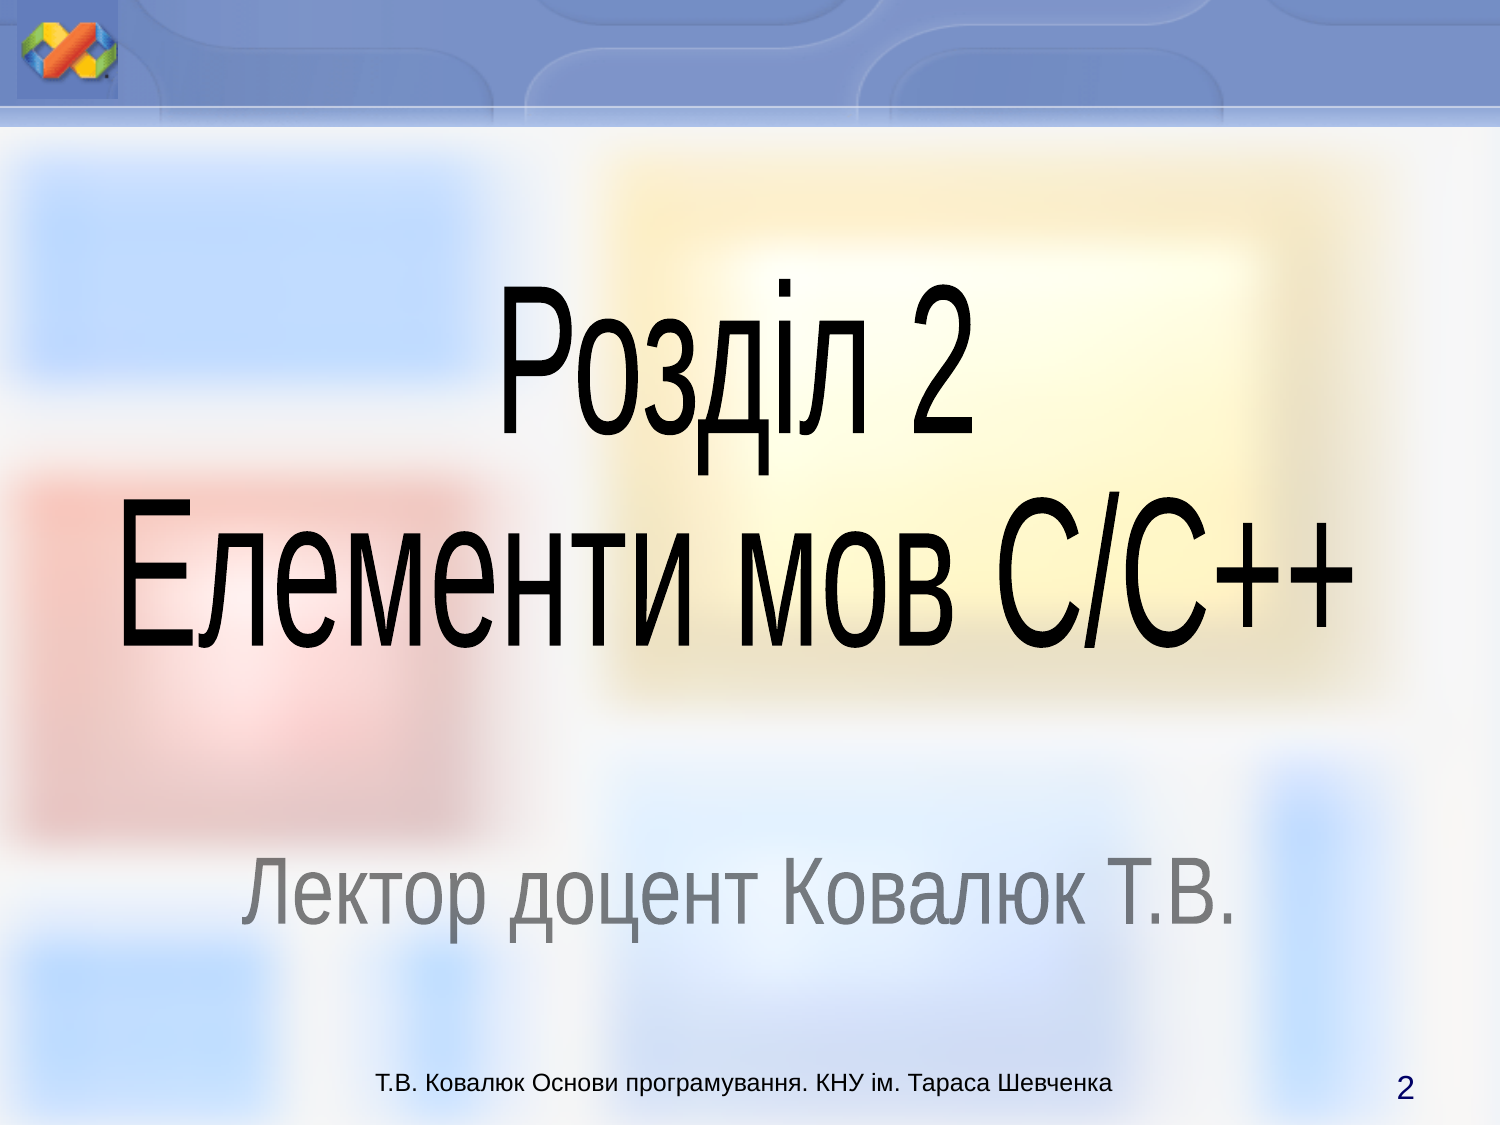

Розділ 2
Елементи мов C/C++
Лектор доцент Ковалюк Т.В.
2